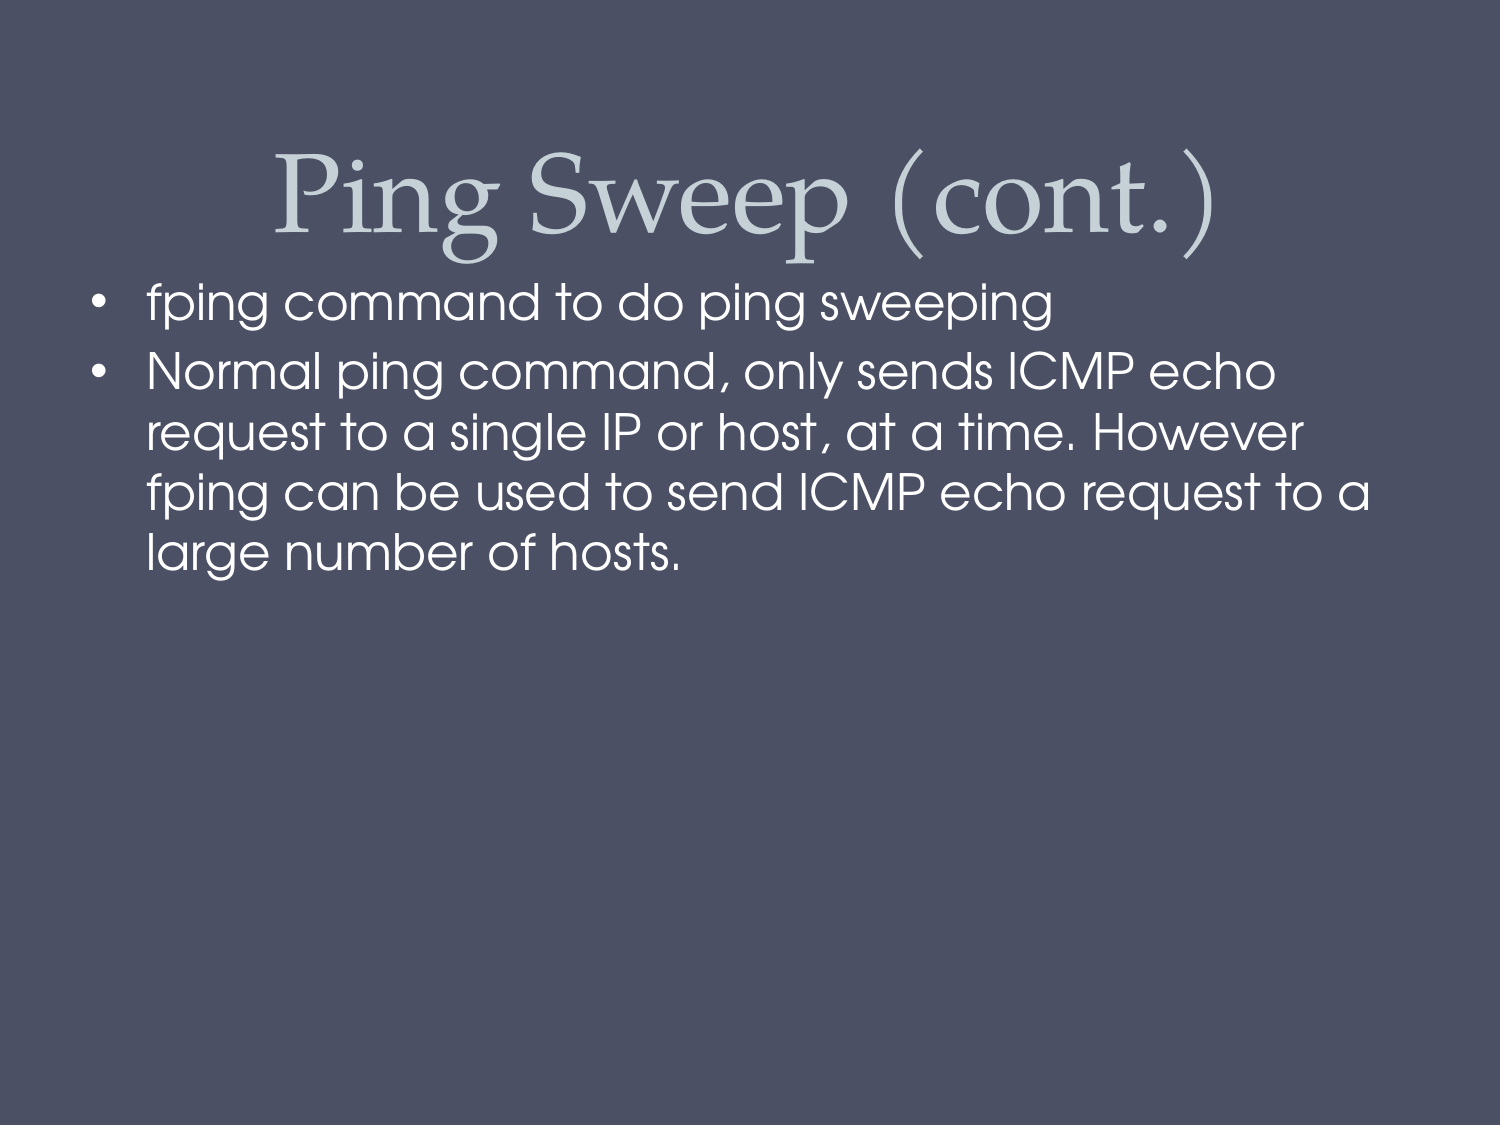

# Ping Sweep (cont.)
fping command to do ping sweeping
Normal ping command, only sends ICMP echo request to a single IP or host, at a time. However fping can be used to send ICMP echo request to a large number of hosts.